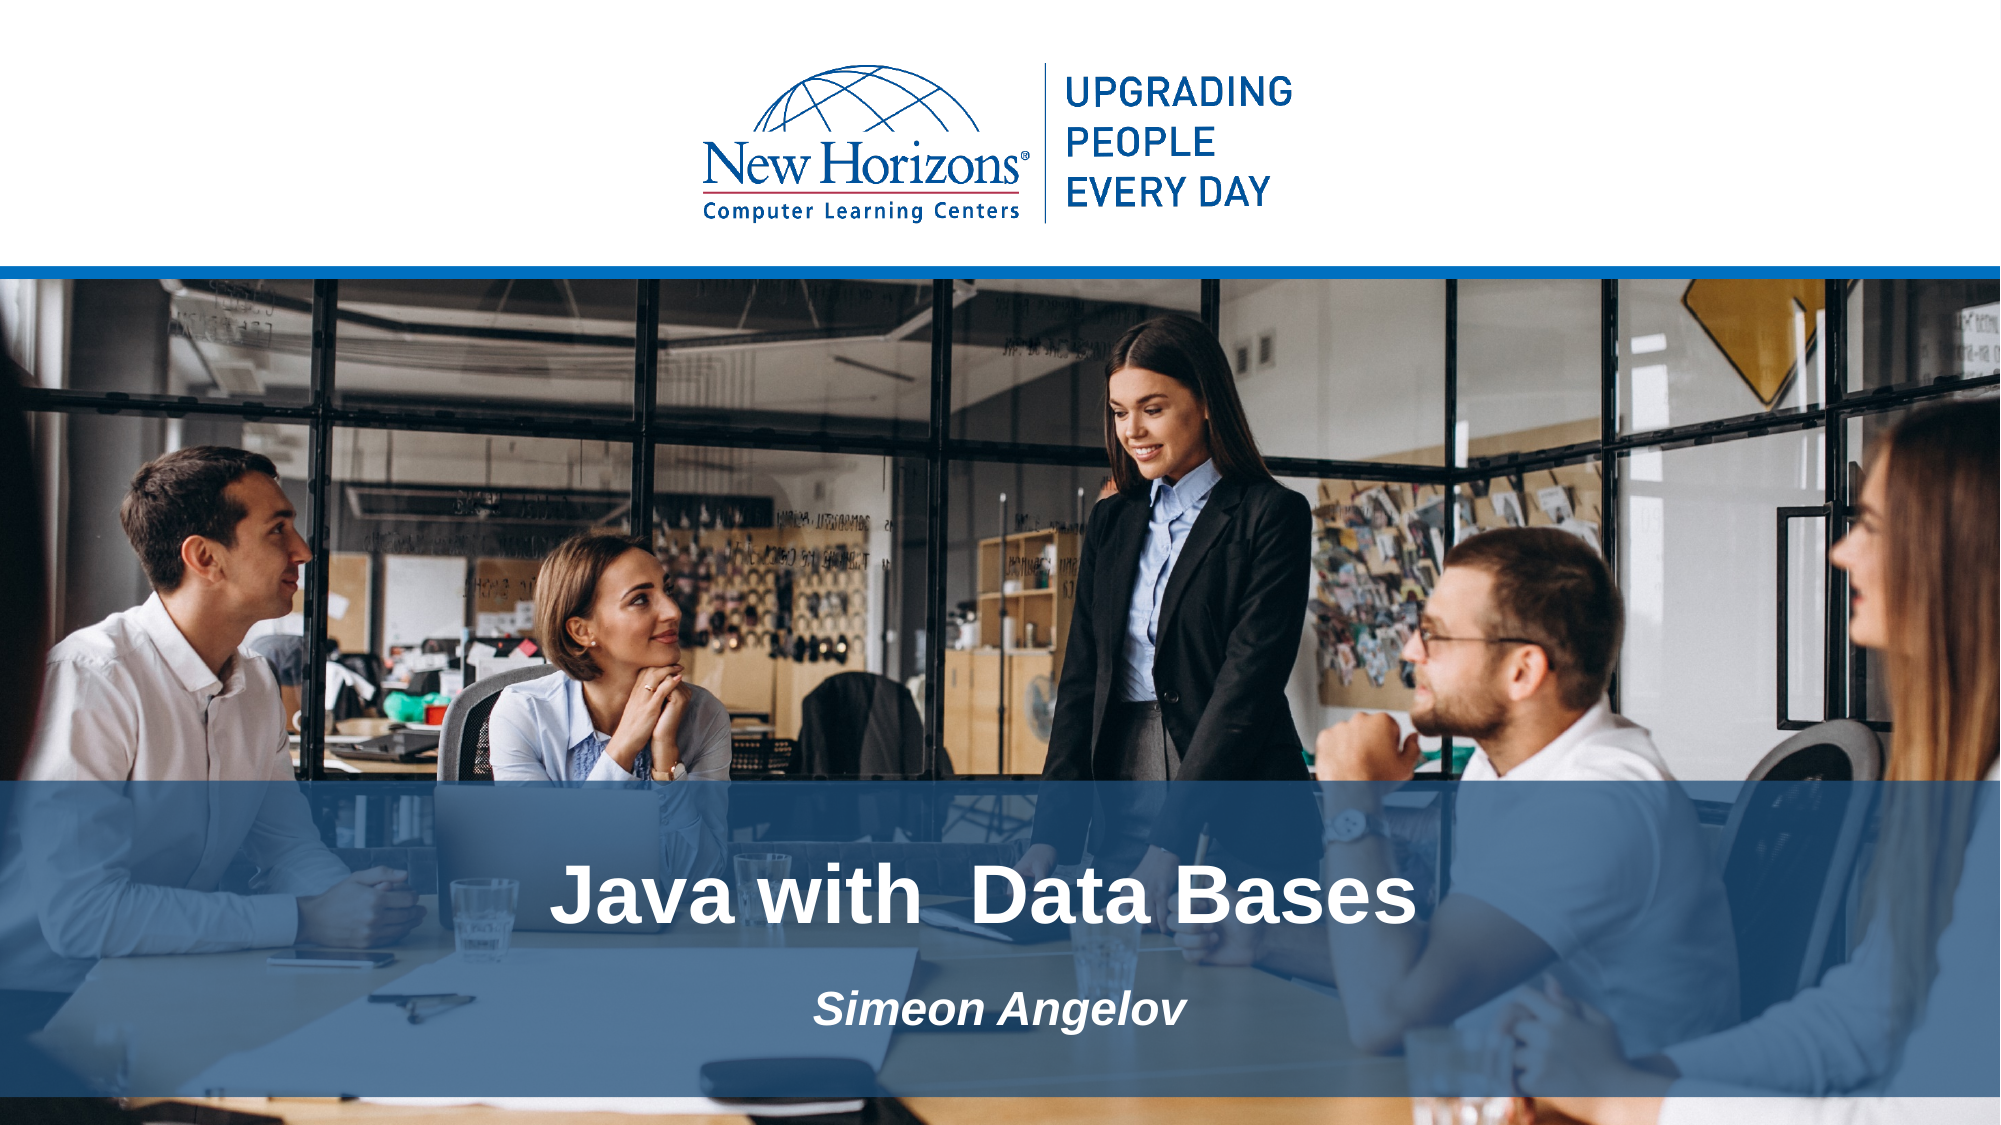

# Java with  Data Bases
Simeon Angelov